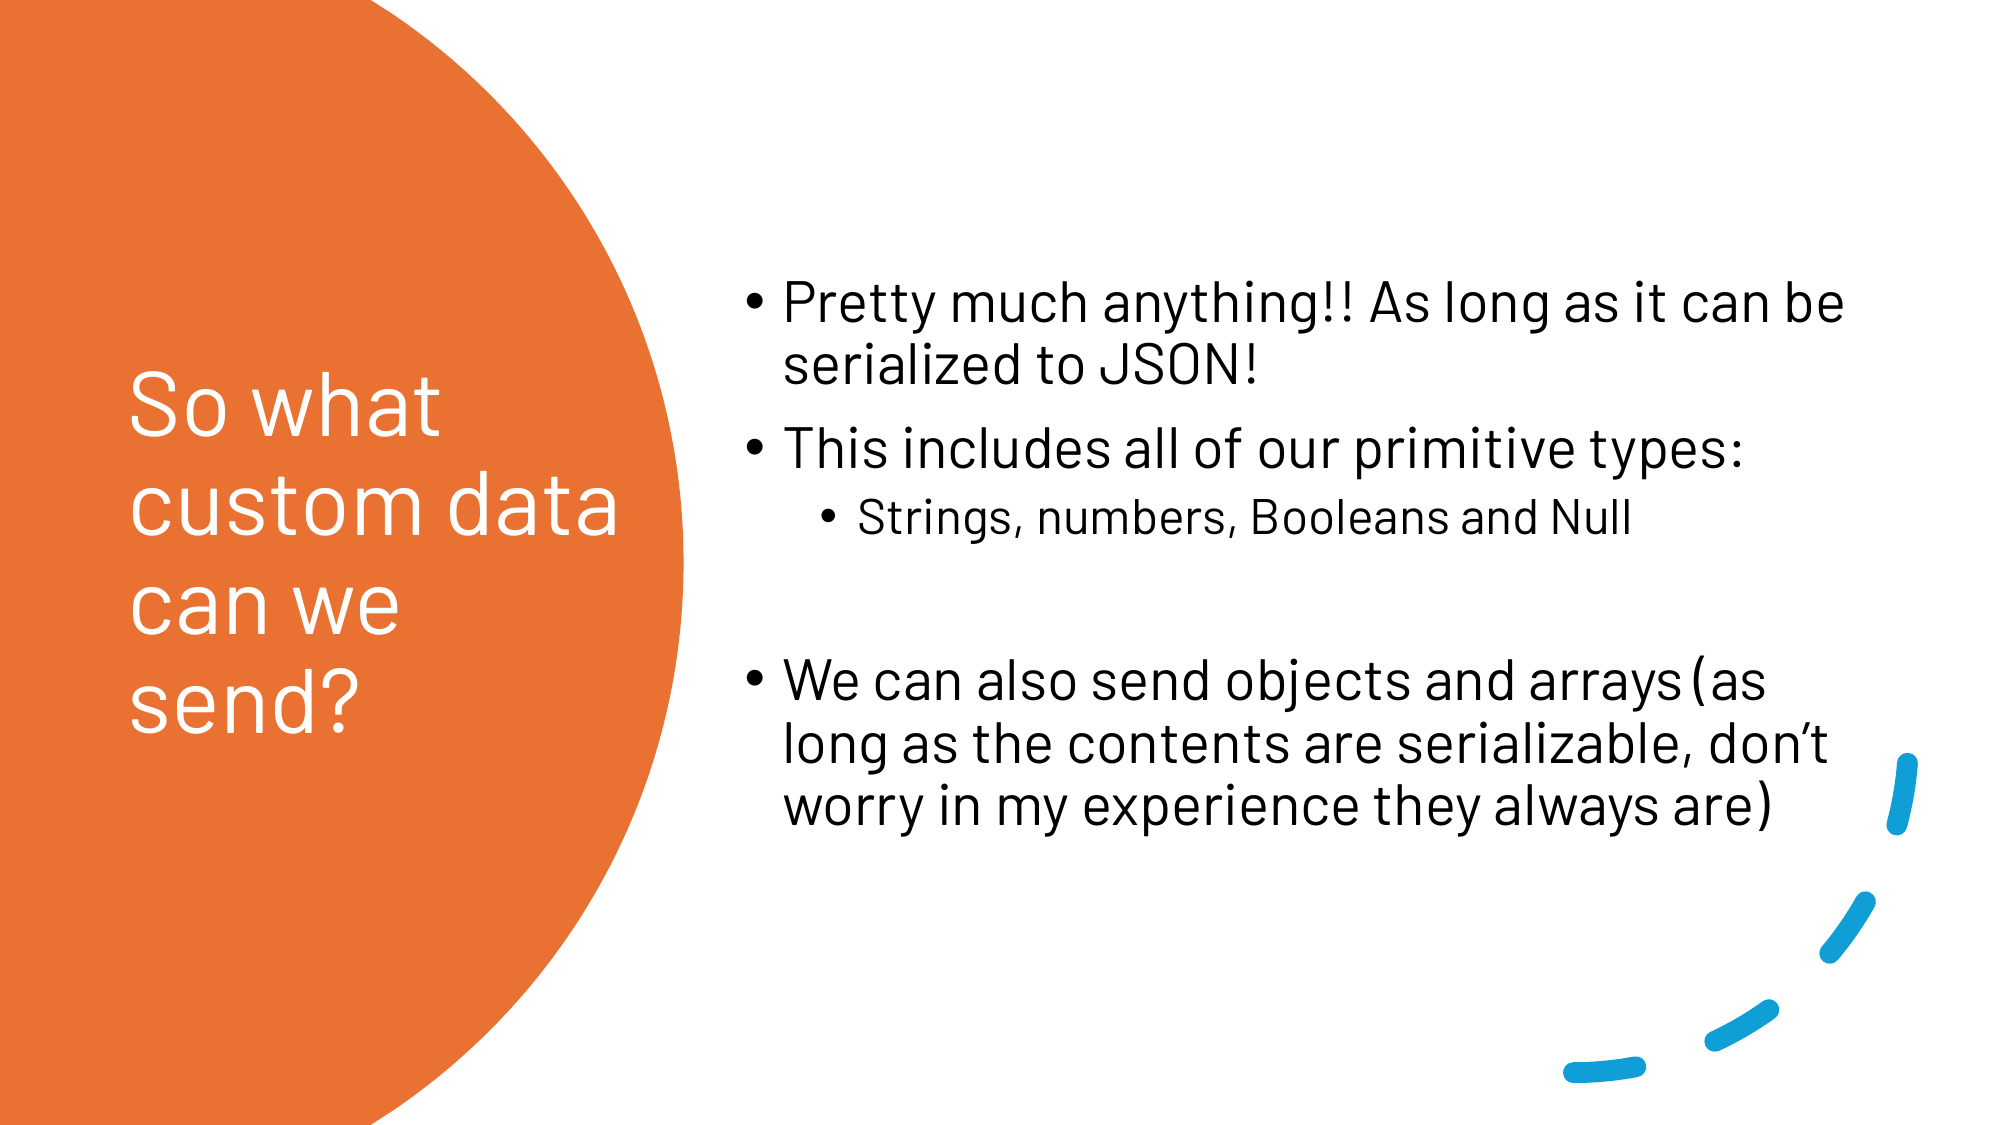

Pretty much anything!! As long as it can be serialized to JSON!
This includes all of our primitive types:
Strings, numbers, Booleans and Null

We can also send objects and arrays (as long as the contents are serializable, don’t worry in my experience they always are)
# So what custom data can we send?